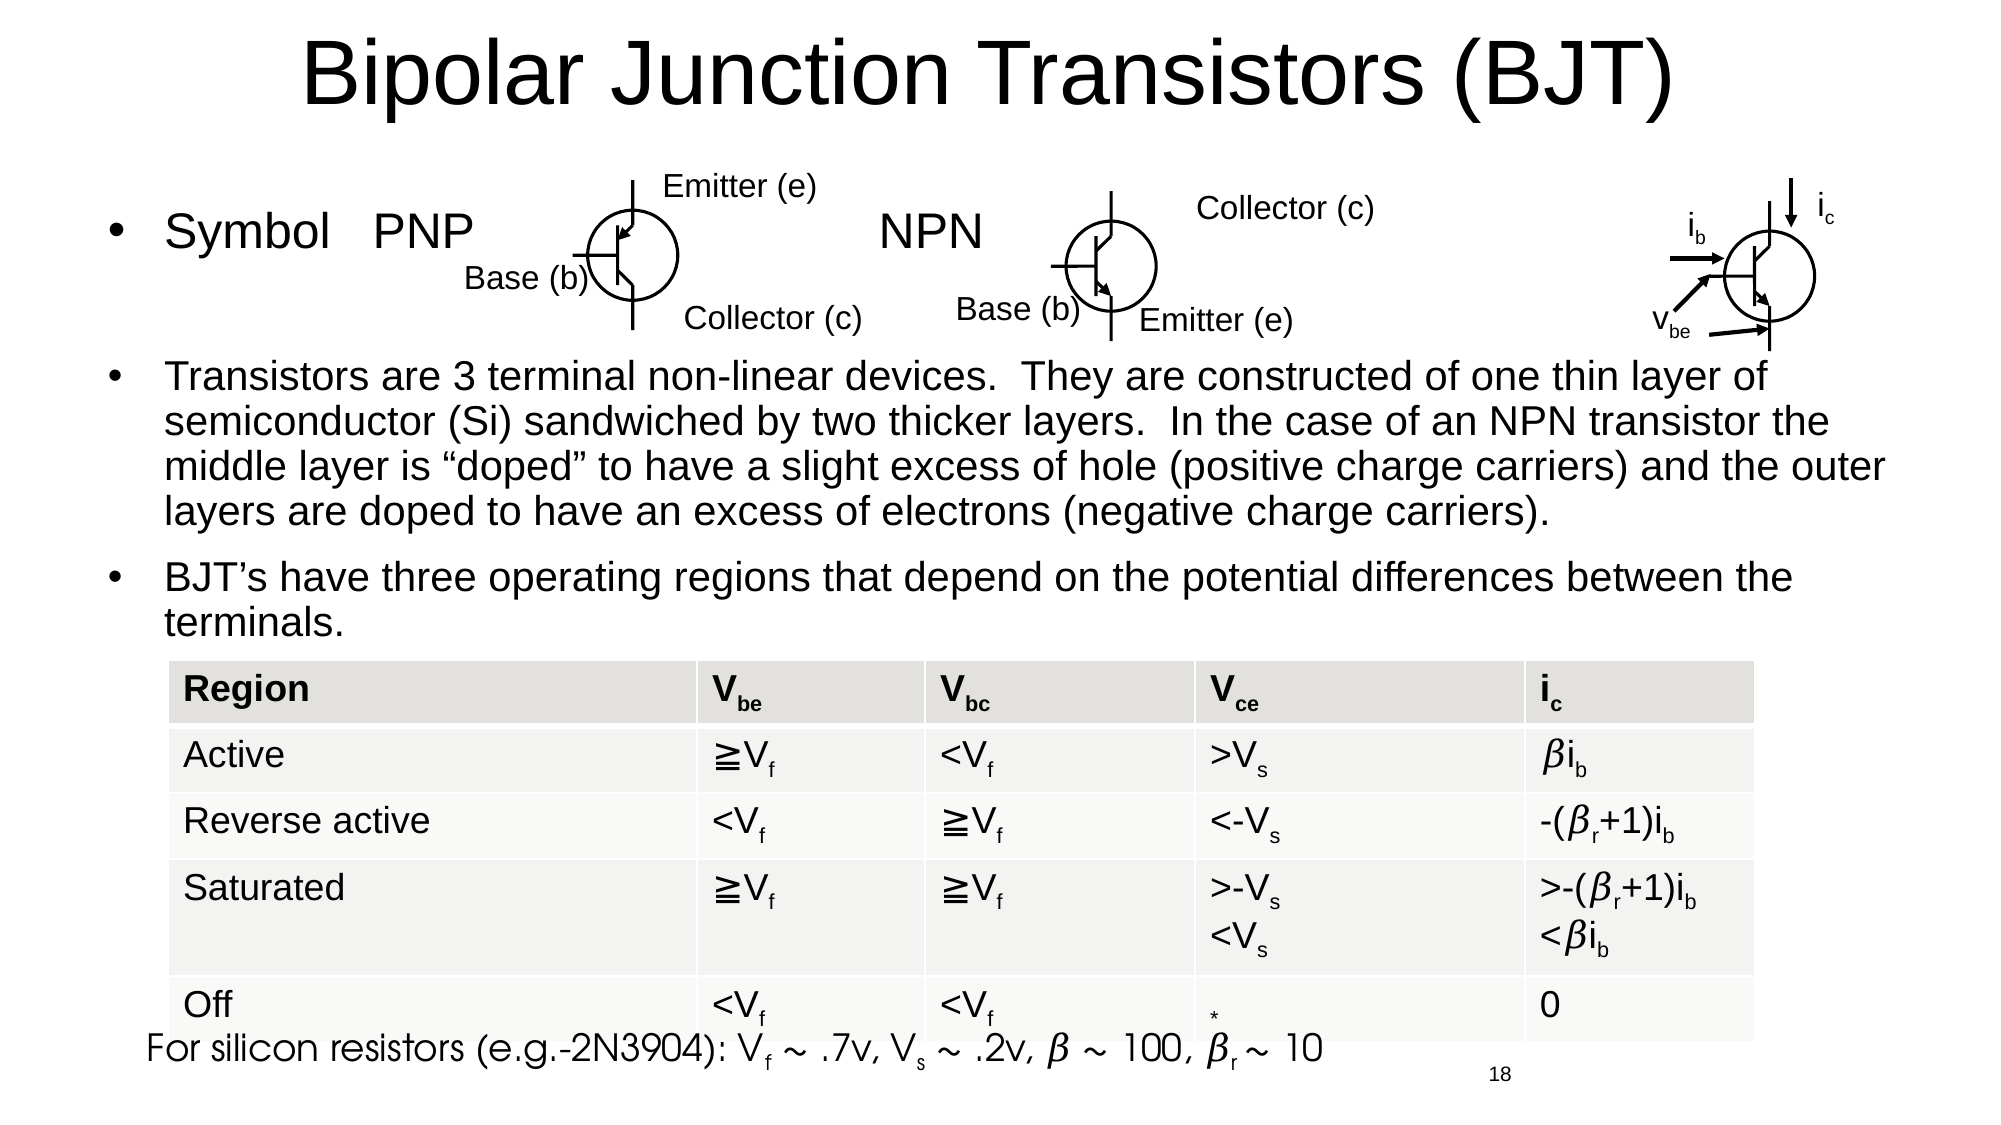

# Bipolar Junction Transistors (BJT)
Emitter (e)
ic
Collector (c)

ib
Symbol   PNP                             NPN

Transistors are 3 terminal non-linear devices.  They are constructed of one thin layer of semiconductor (Si) sandwiched by two thicker layers.  In the case of an NPN transistor the middle layer is “doped” to have a slight excess of hole (positive charge carriers) and the outer layers are doped to have an excess of electrons (negative charge carriers).
BJT’s have three operating regions that depend on the potential differences between the terminals.

Base (b)
Base (b)
vbe
Collector (c)
Emitter (e)
| Region | Vbe | Vbc | Vce | ic |
| --- | --- | --- | --- | --- |
| Active | ≧Vf | <Vf | >Vs | 𝛽ib |
| Reverse active | <Vf | ≧Vf | <-Vs | -(𝛽r+1)ib |
| Saturated | ≧Vf | ≧Vf | >-Vs <Vs | >-(𝛽r+1)ib <𝛽ib |
| Off | <Vf | <Vf | \* | 0 |
For silicon resistors (e.g.-2N3904): Vf ∼ .7v, Vs ∼ .2v, 𝛽 ∼ 100, 𝛽r ∼ 10
18